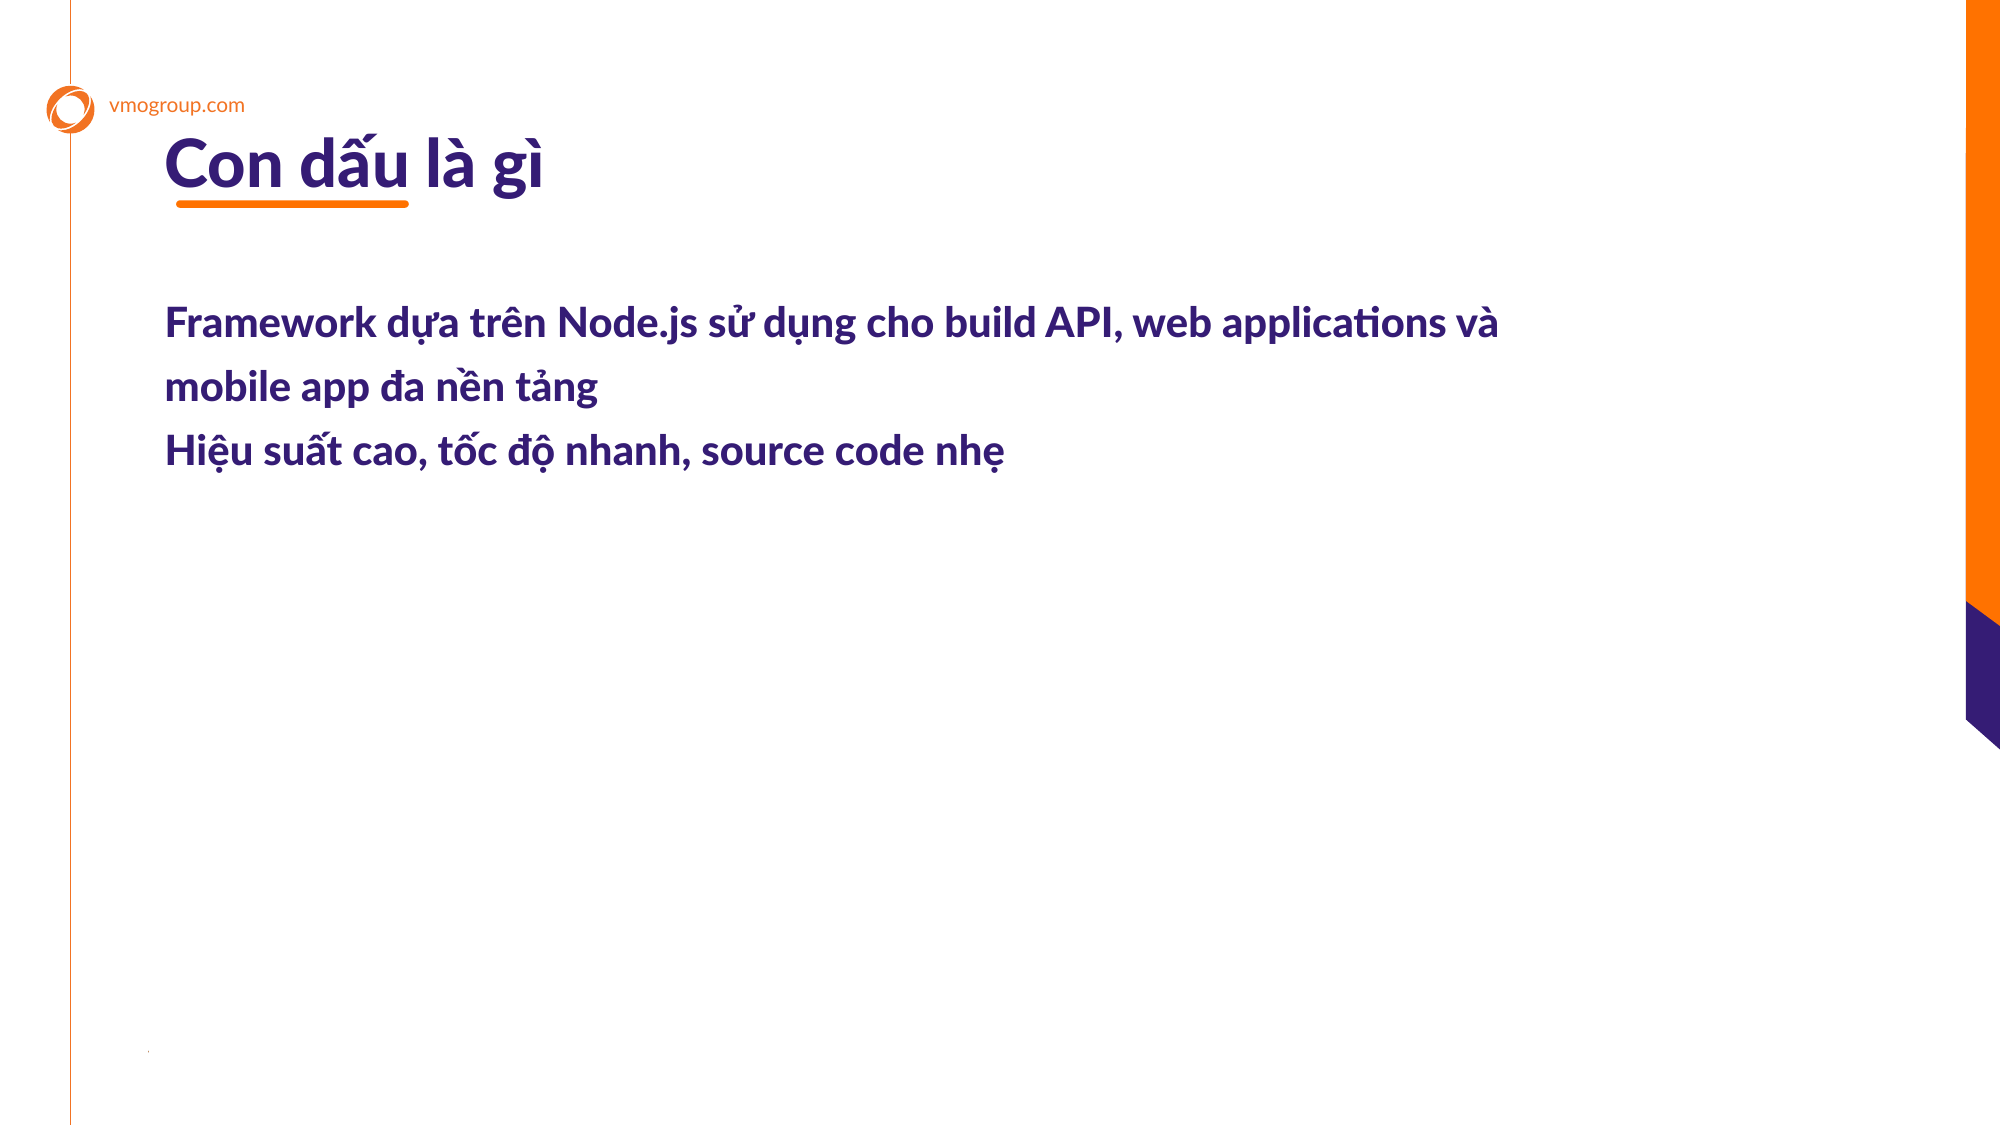

Con dấu là gì
Framework dựa trên Node.js sử dụng cho build API, web applications và mobile app đa nền tảng
Hiệu suất cao, tốc độ nhanh, source code nhẹ